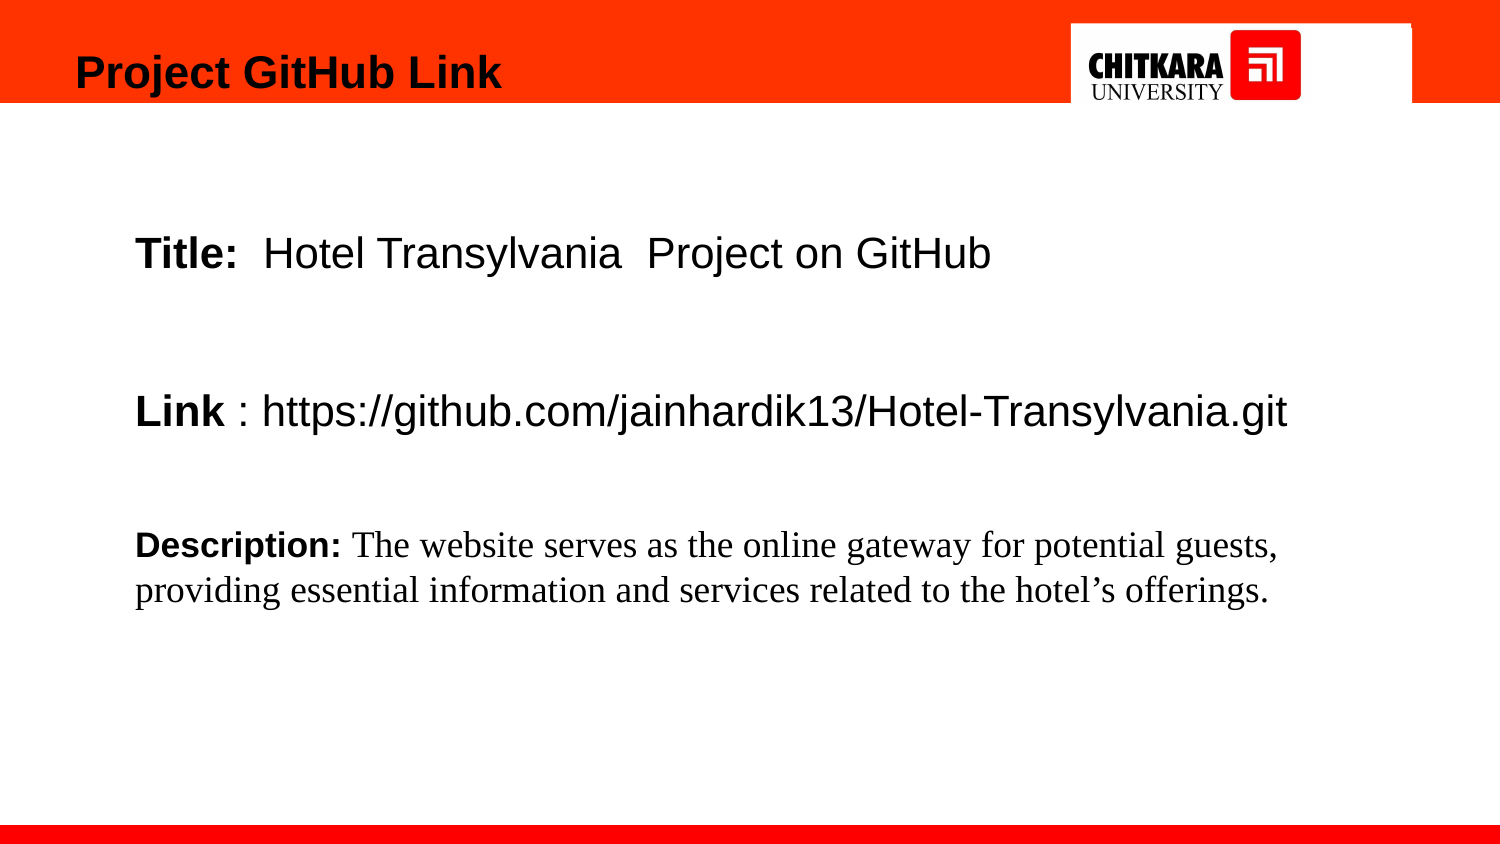

# Project GitHub Link

Title:  Hotel Transylvania  Project on GitHub

Link : https://github.com/jainhardik13/Hotel-Transylvania.git

Description: The website serves as the online gateway for potential guests, providing essential information and services related to the hotel’s offerings.